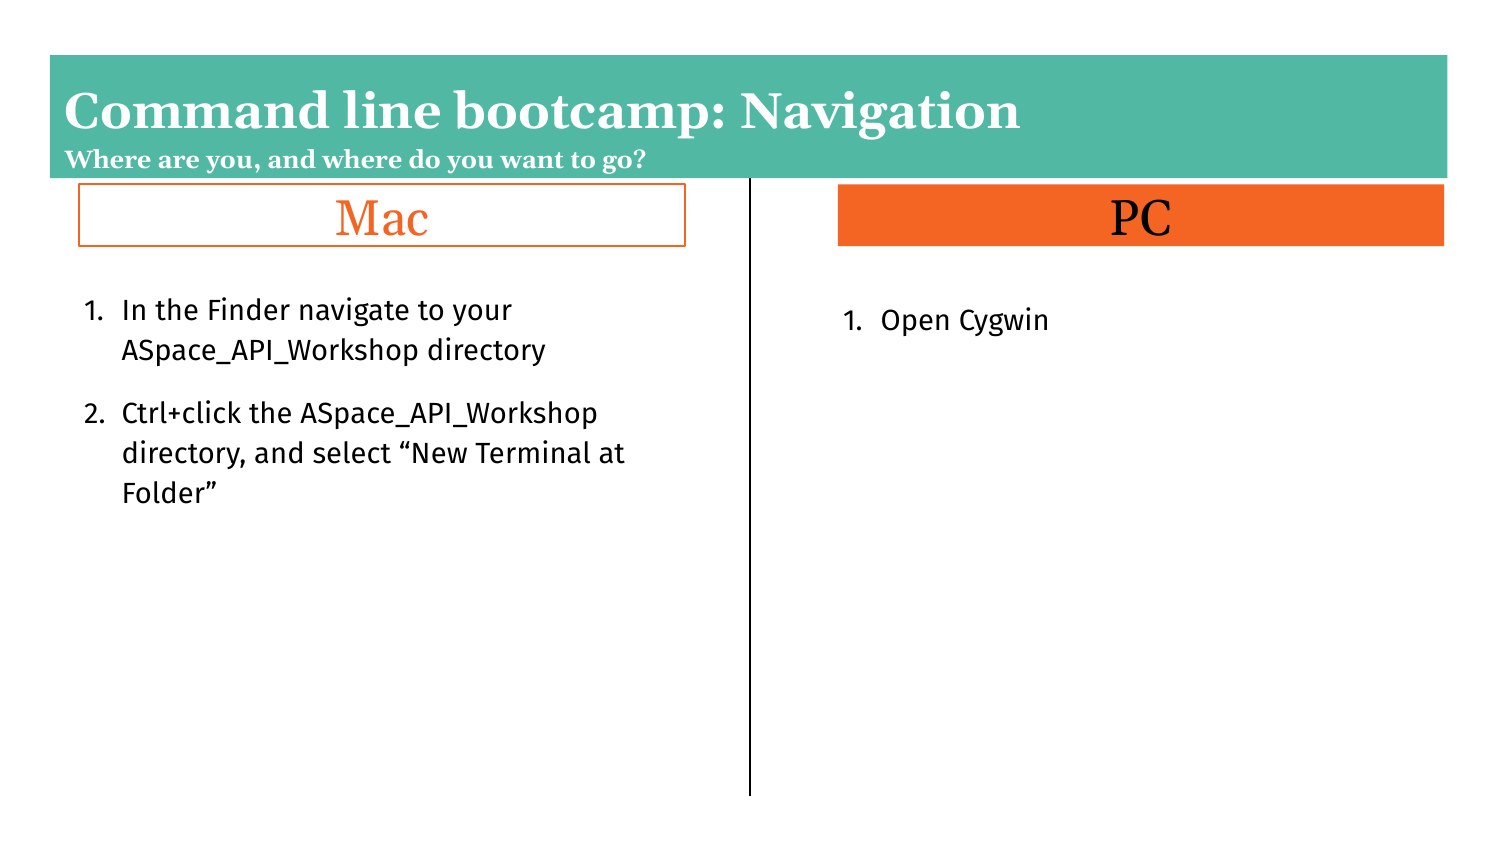

# Command line bootcamp: Navigation
Where are you, and where do you want to go?
Mac
PC
In the Finder navigate to your ASpace_API_Workshop directory
Ctrl+click the ASpace_API_Workshop directory, and select “New Terminal at Folder”
Open Cygwin